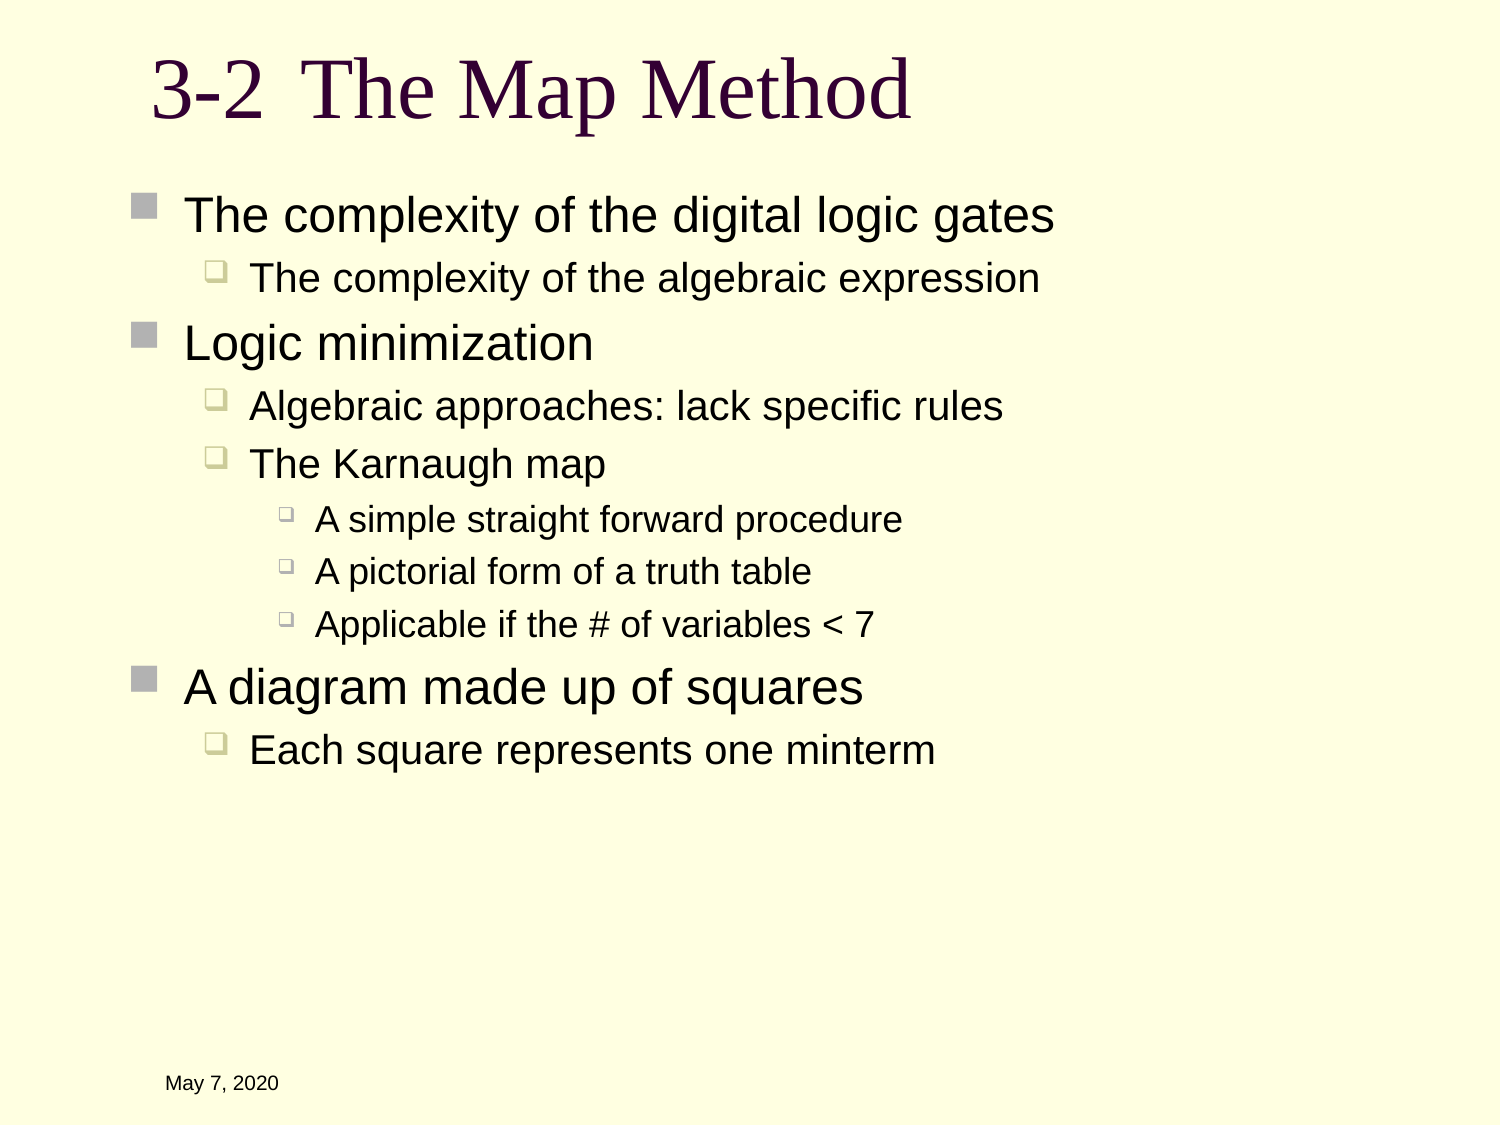

3-2	The Map Method
The complexity of the digital logic gates
The complexity of the algebraic expression
Logic minimization
Algebraic approaches: lack specific rules
The Karnaugh map
A simple straight forward procedure
A pictorial form of a truth table
Applicable if the # of variables < 7
A diagram made up of squares
Each square represents one minterm
May 7, 2020
3